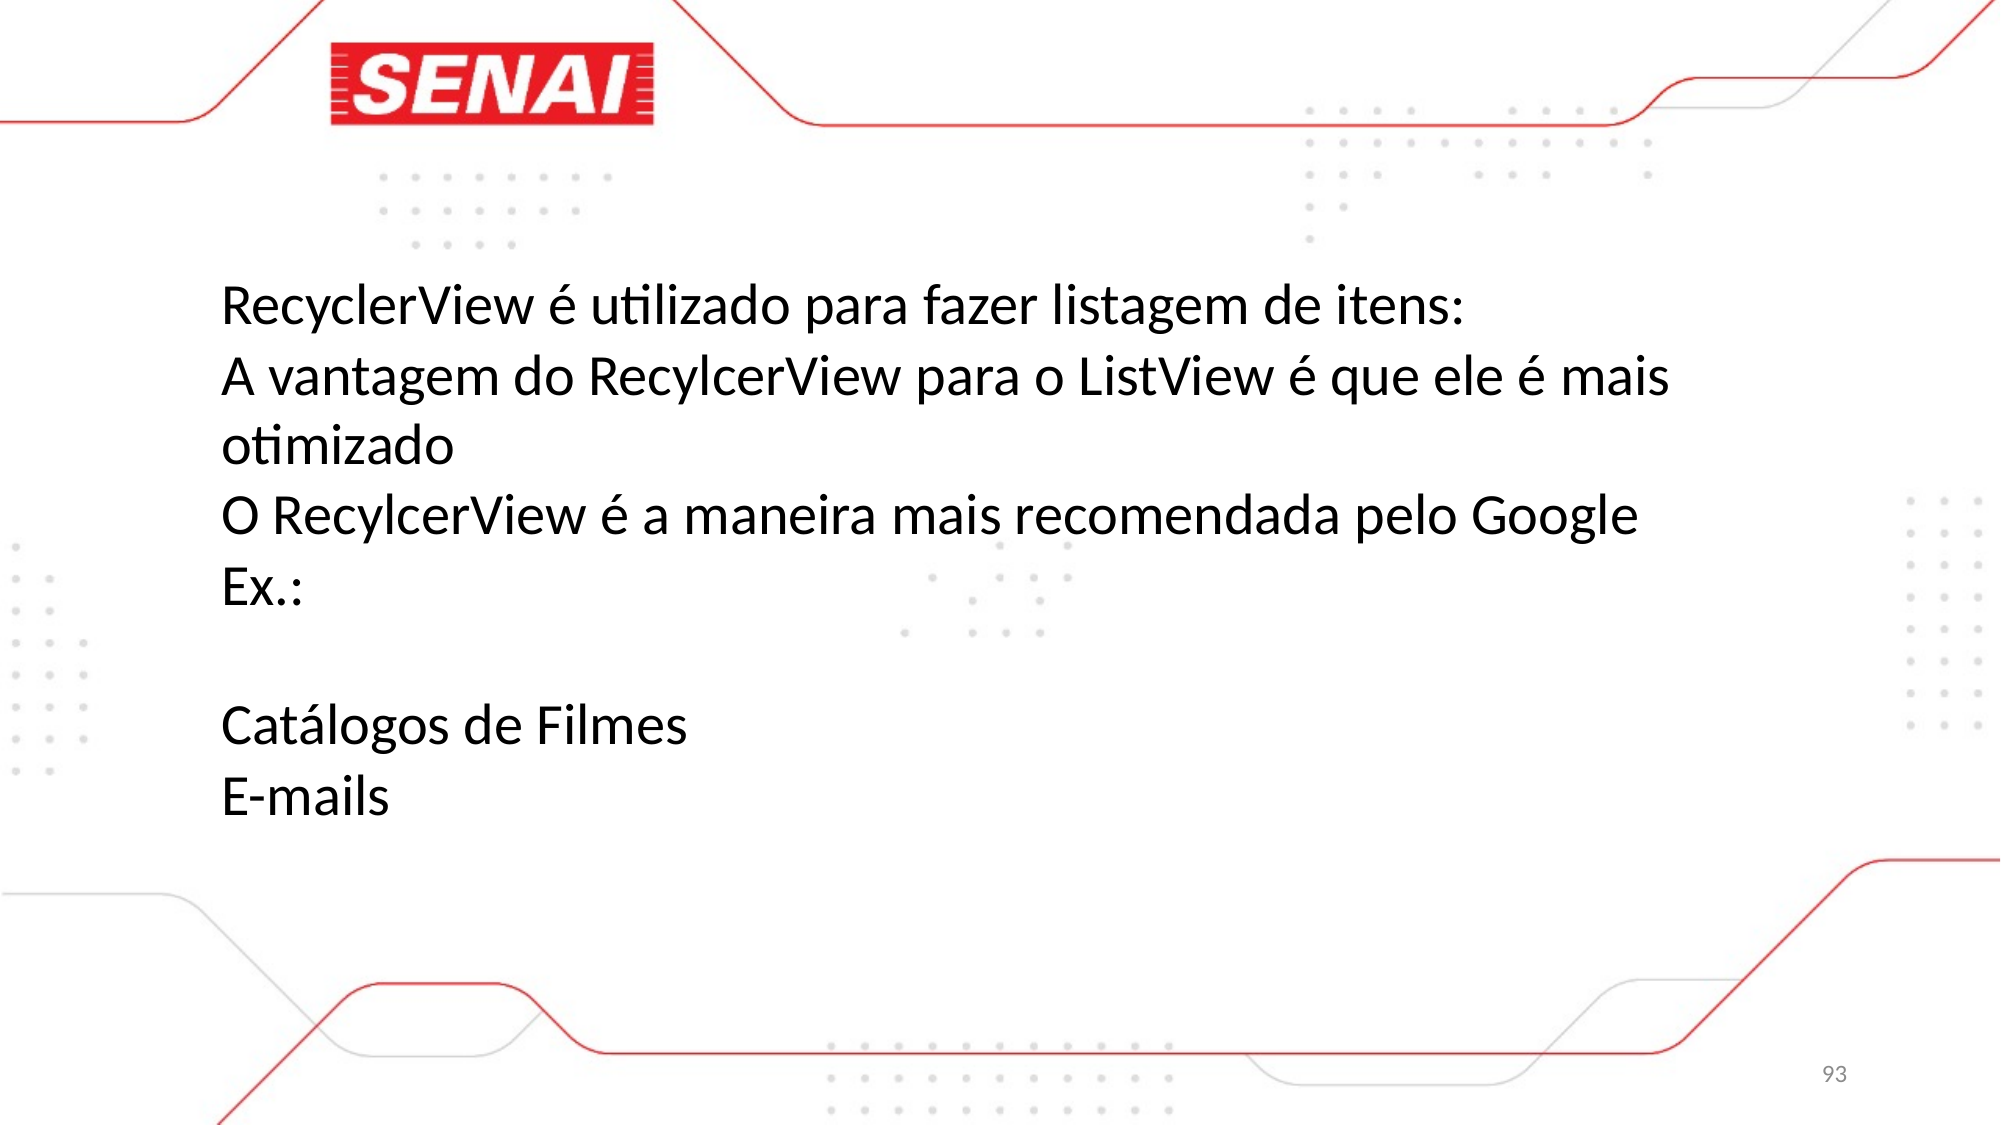

RecyclerView é utilizado para fazer listagem de itens:
A vantagem do RecylcerView para o ListView é que ele é mais otimizado
O RecylcerView é a maneira mais recomendada pelo Google
Ex.:

Catálogos de Filmes
E-mails
93